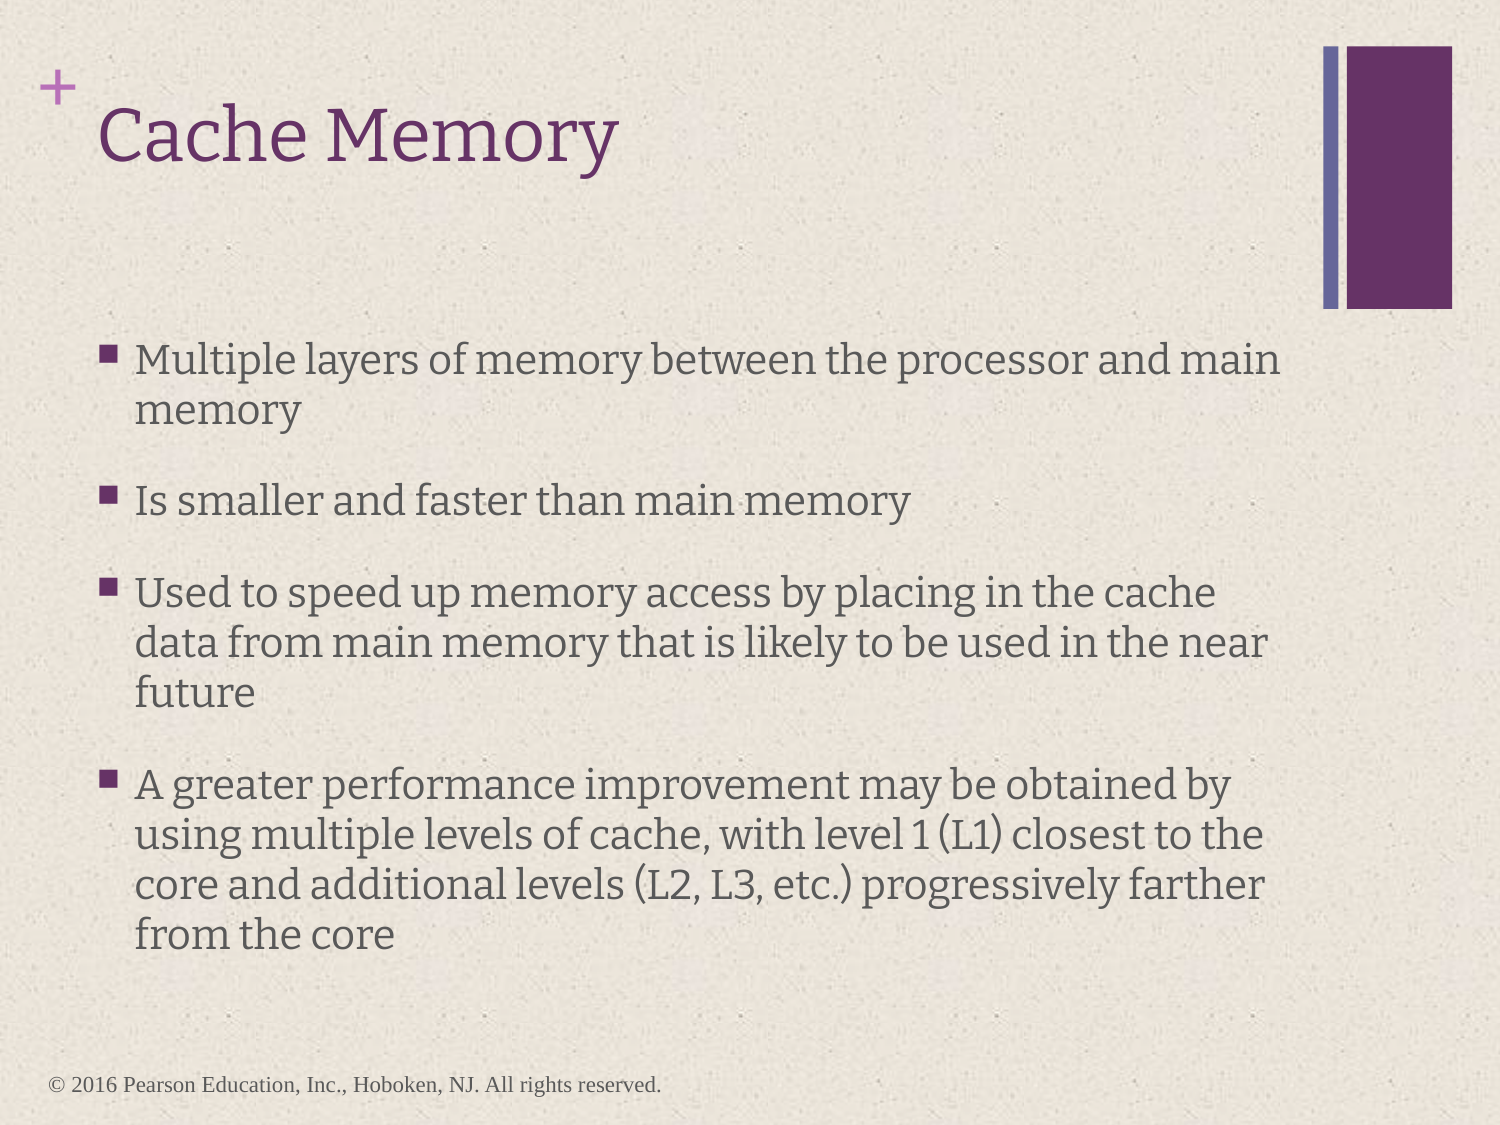

# Cache Memory
Multiple layers of memory between the processor and main memory
Is smaller and faster than main memory
Used to speed up memory access by placing in the cache data from main memory that is likely to be used in the near future
A greater performance improvement may be obtained by using multiple levels of cache, with level 1 (L1) closest to the core and additional levels (L2, L3, etc.) progressively farther from the core
© 2016 Pearson Education, Inc., Hoboken, NJ. All rights reserved.